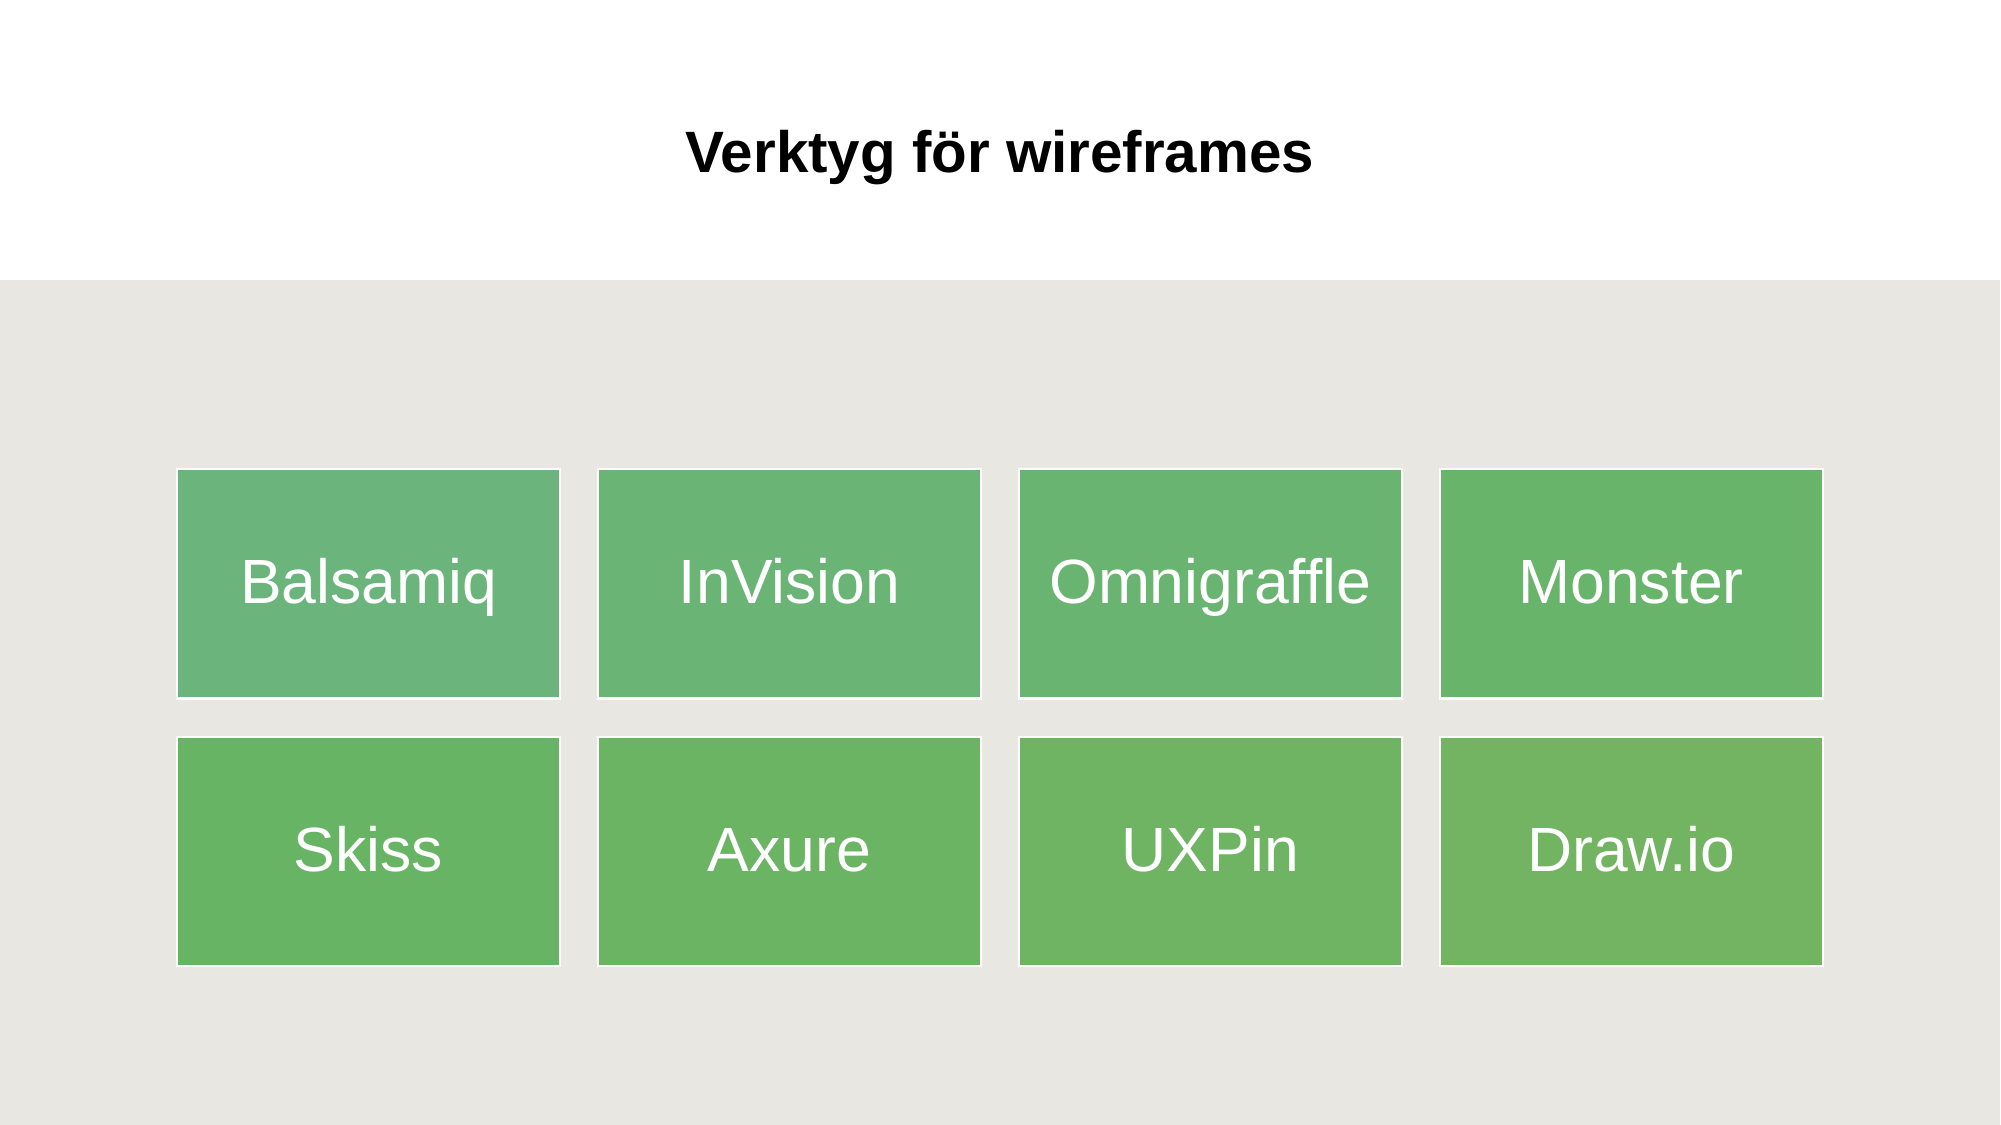

# Verktyg för wireframes

Balsamiq
InVision
Omnigraffle
Monster
Skiss
Axure
UXPin
Draw.io